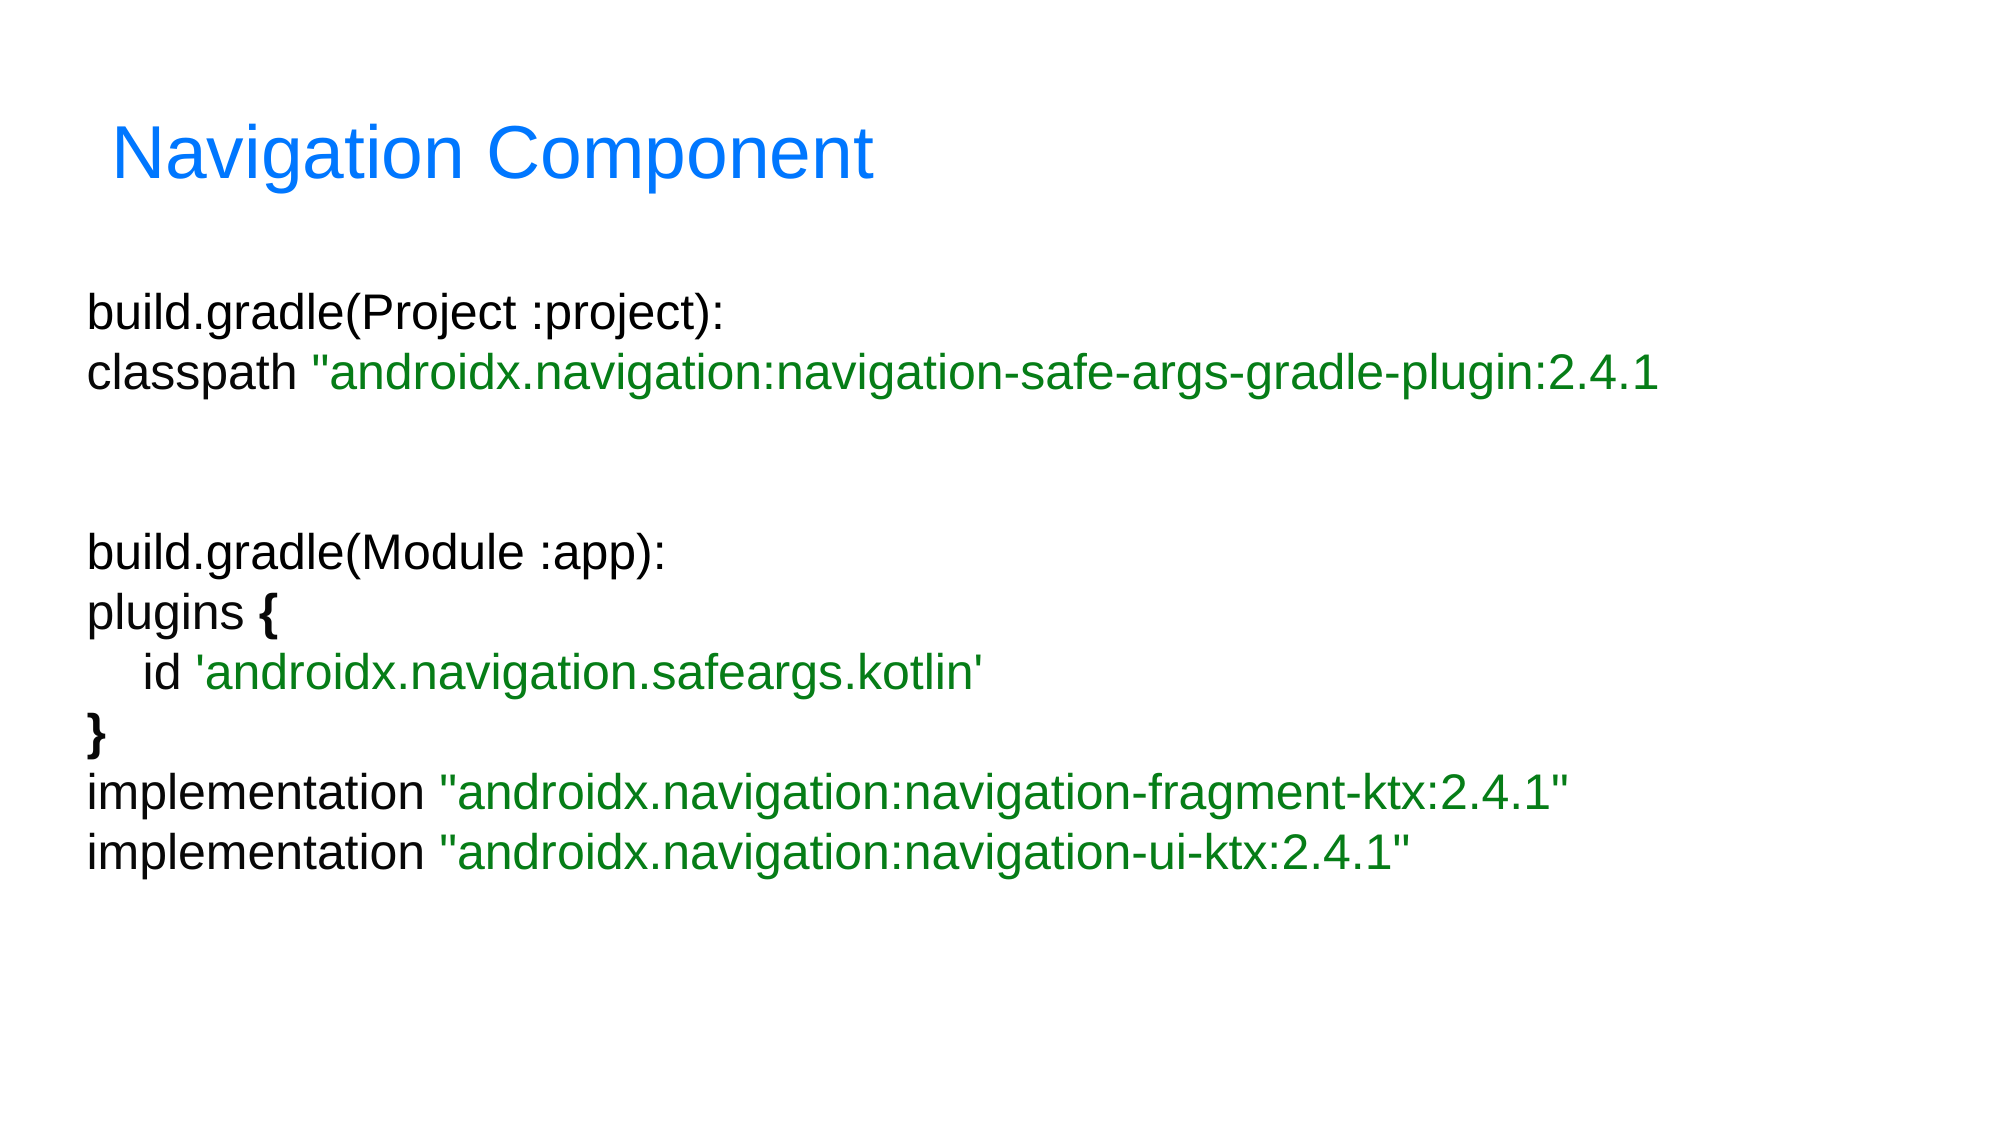

# Navigation Component
build.gradle(Project :project):
classpath "androidx.navigation:navigation-safe-args-gradle-plugin:2.4.1

build.gradle(Module :app):
plugins {
    id 'androidx.navigation.safeargs.kotlin'
}
implementation "androidx.navigation:navigation-fragment-ktx:2.4.1"
implementation "androidx.navigation:navigation-ui-ktx:2.4.1"